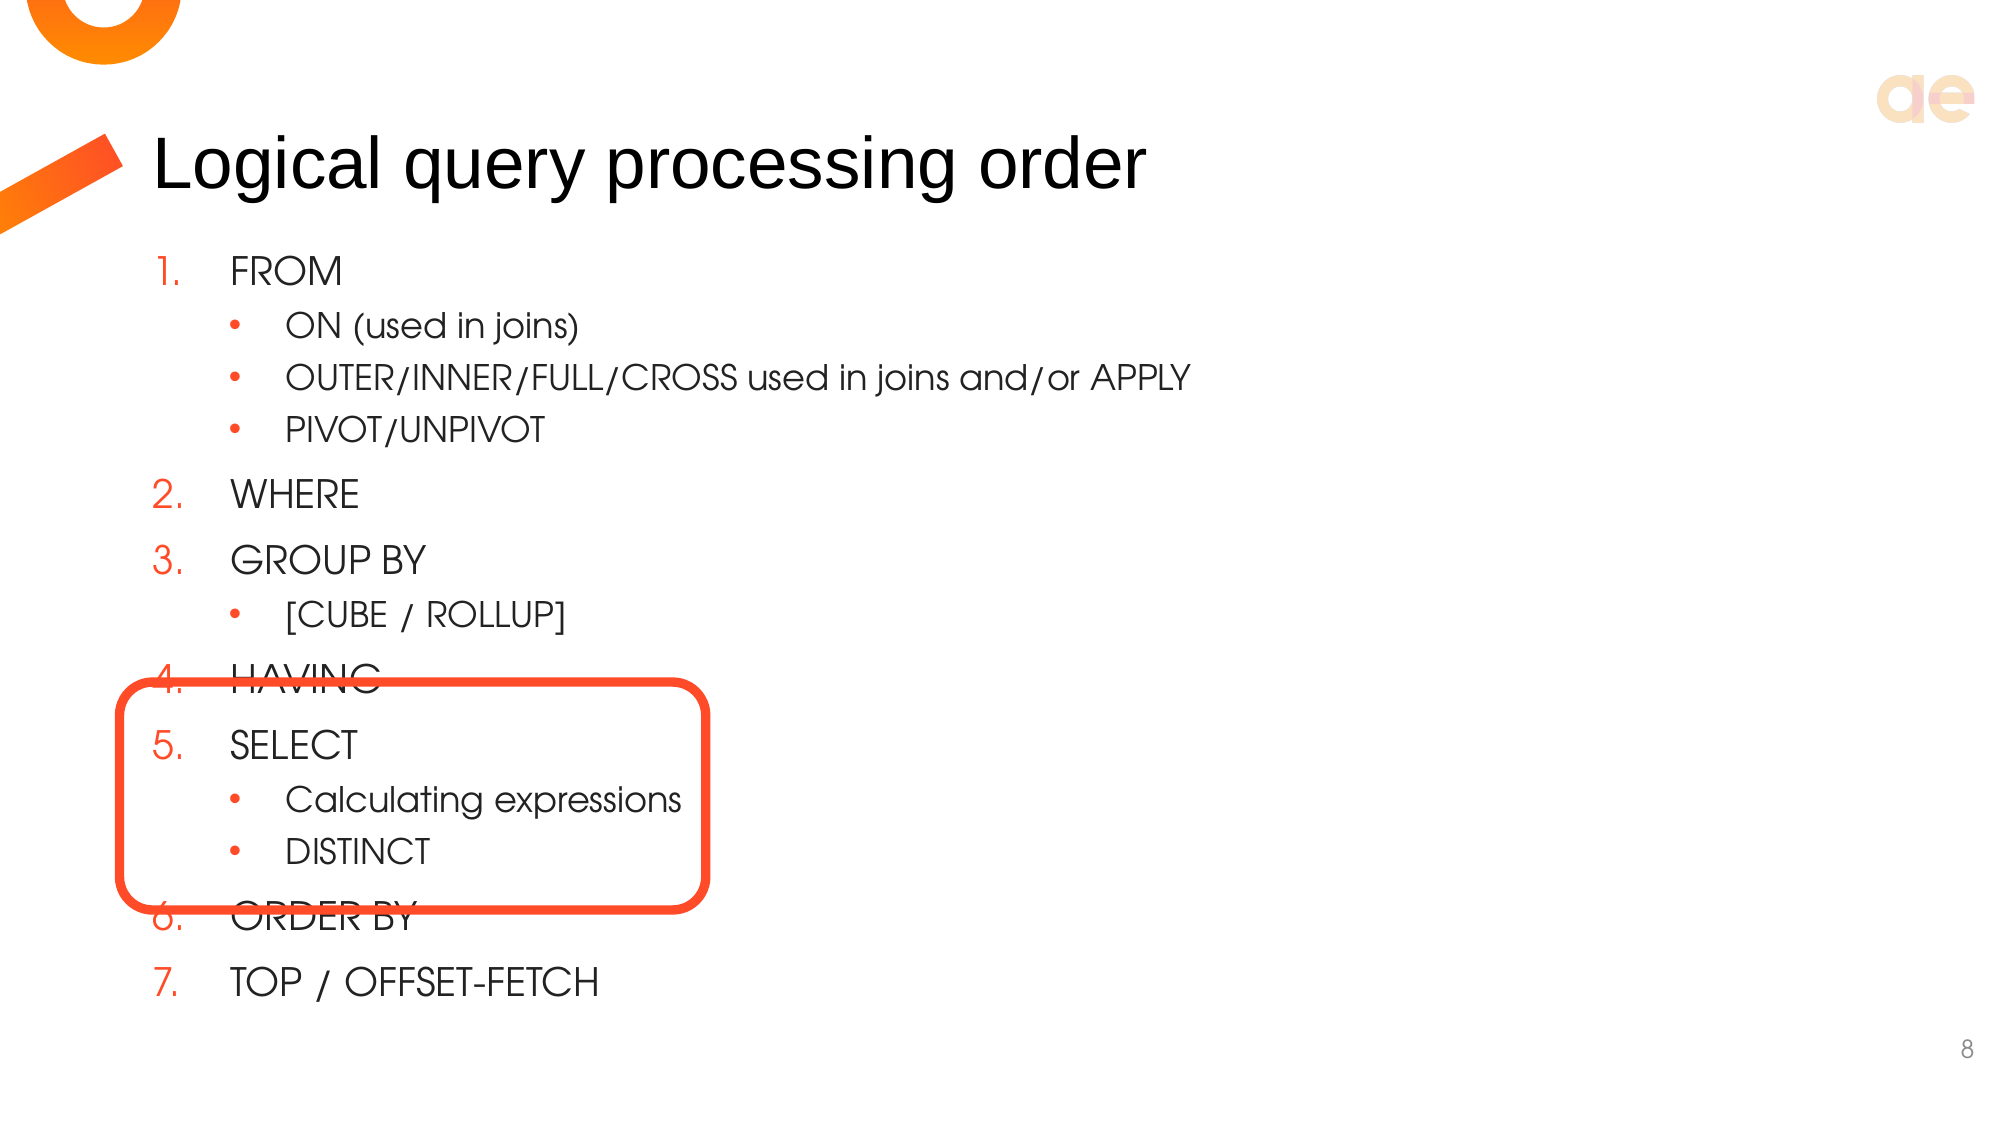

# Logical query processing order
FROM
ON (used in joins)
OUTER/INNER/FULL/CROSS used in joins and/or APPLY
PIVOT/UNPIVOT
WHERE
GROUP BY
[CUBE / ROLLUP]
HAVING
SELECT
Calculating expressions
DISTINCT
ORDER BY
TOP / OFFSET-FETCH

8